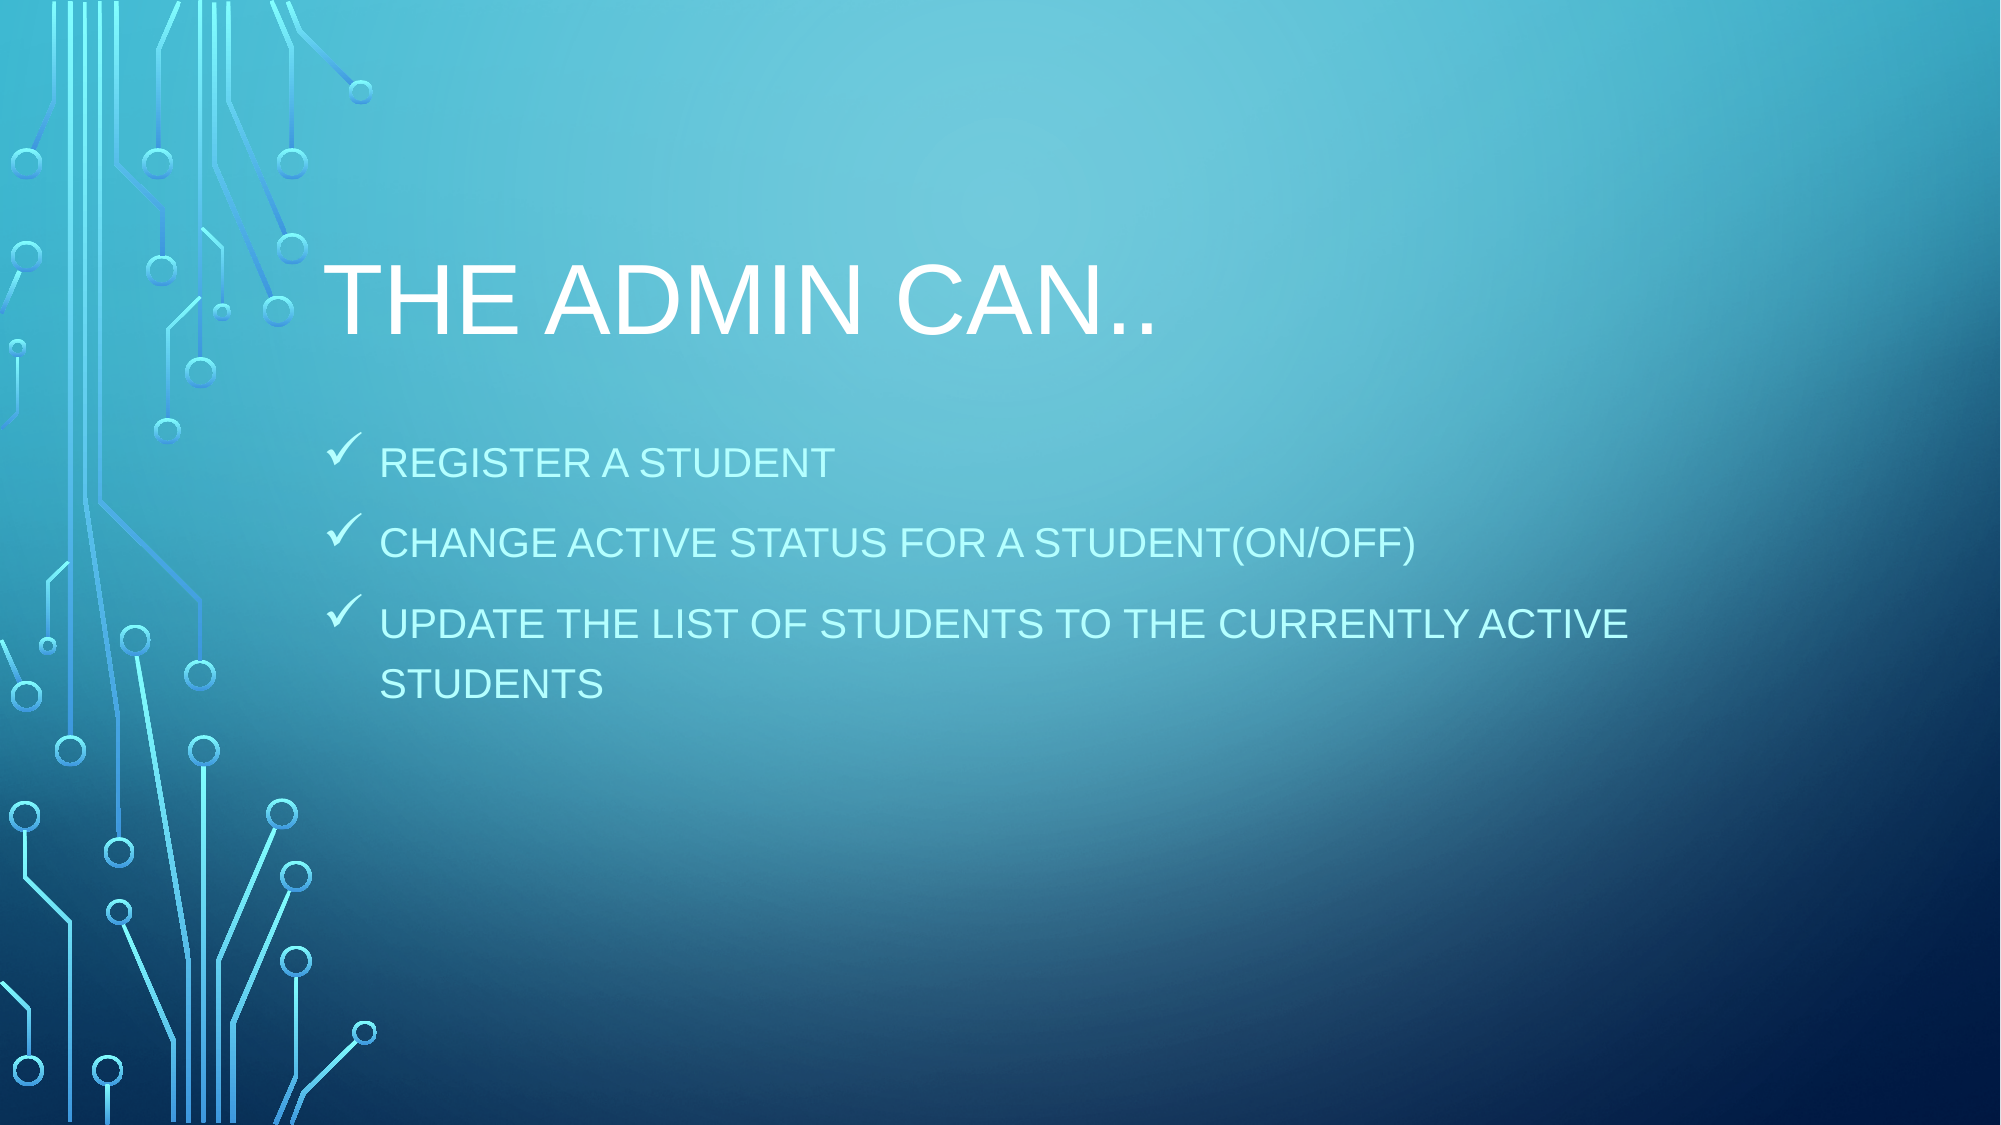

# THE ADMIN CAN..
Register a student
CHANGE ACTIVE STATUS FOR A STUDENT(ON/OFF)
UPDATE THE LIST OF STUDENTS TO THE CURRENTLY ACTIVE STUDENTS